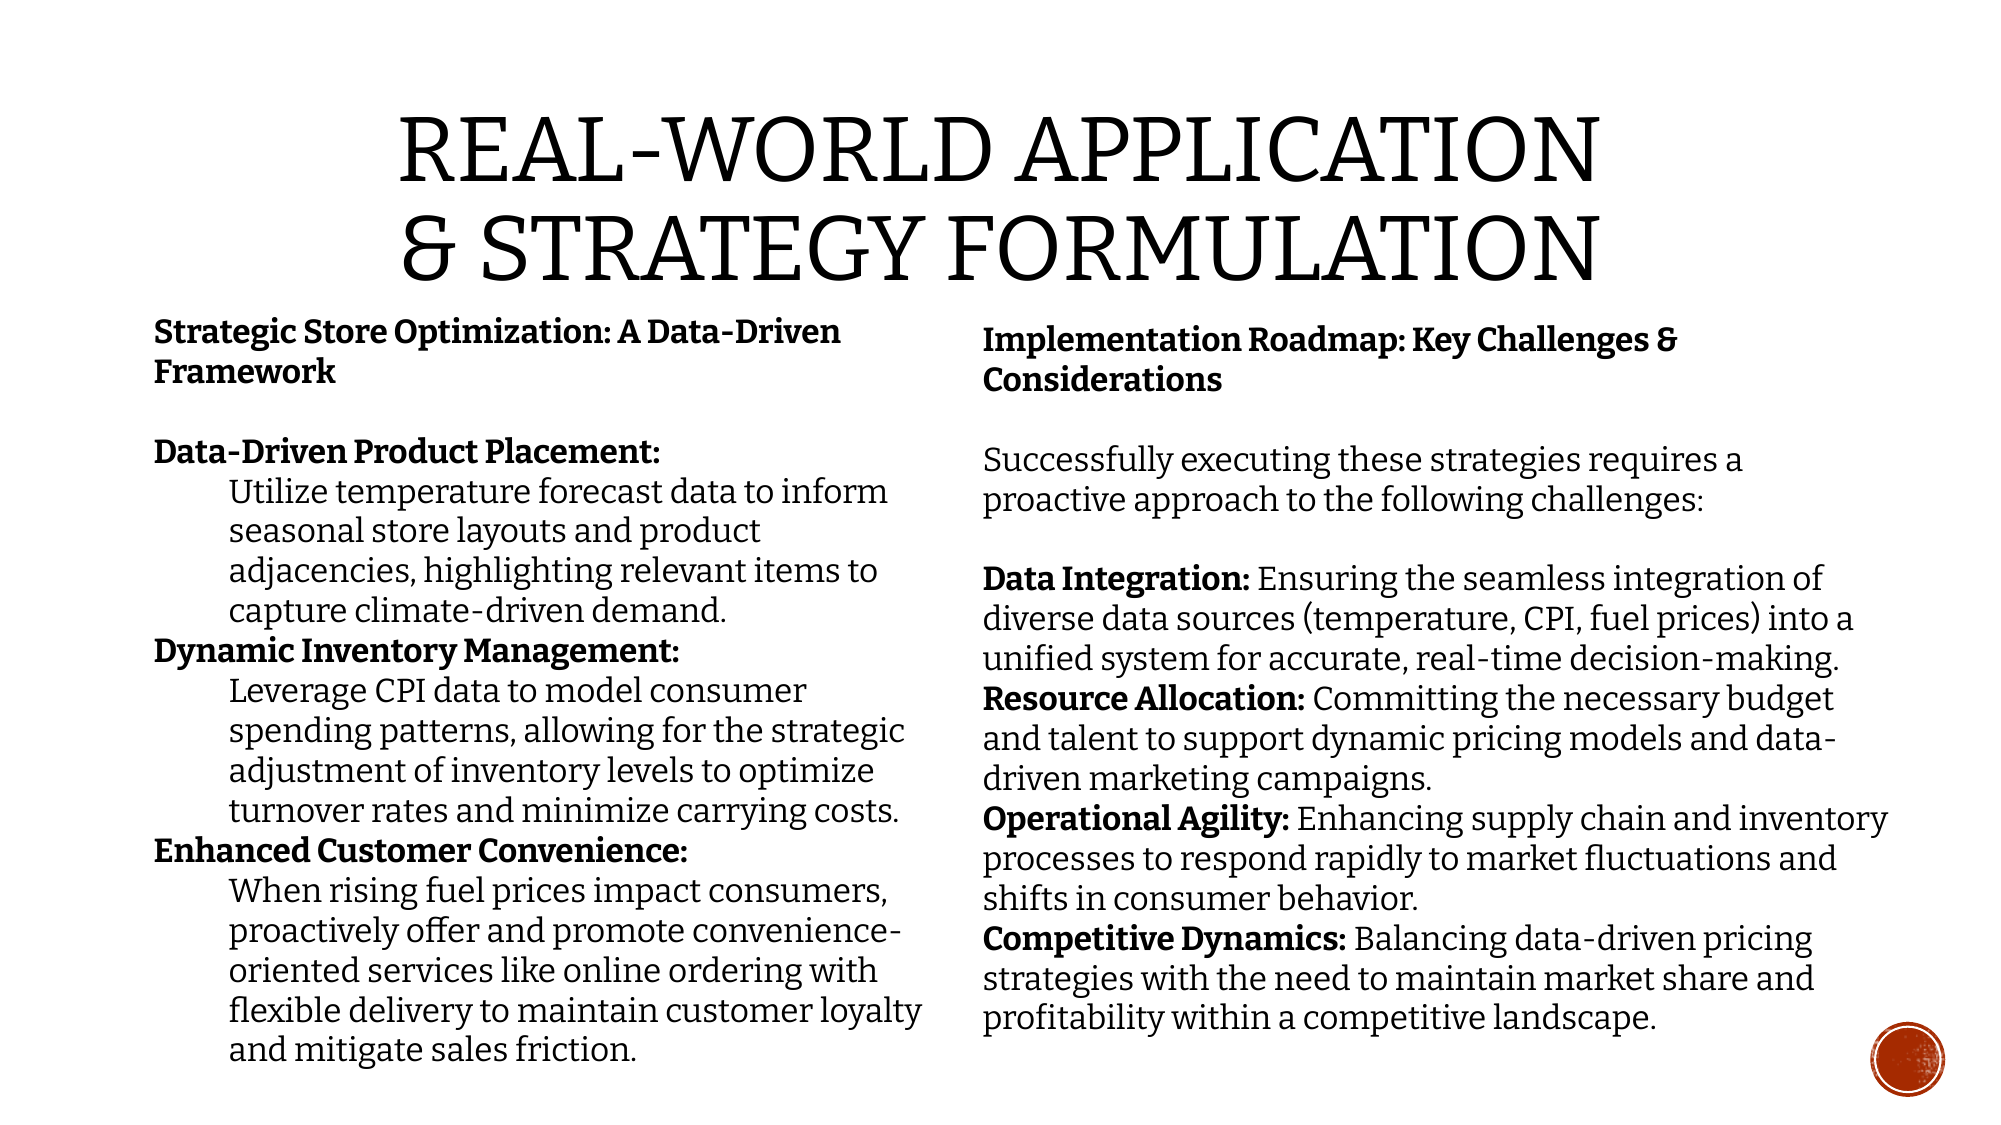

# Real-World Application & Strategy Formulation
Strategic Store Optimization: A Data-Driven Framework

Data-Driven Product Placement:
Utilize temperature forecast data to inform seasonal store layouts and product adjacencies, highlighting relevant items to capture climate-driven demand.
Dynamic Inventory Management:
Leverage CPI data to model consumer spending patterns, allowing for the strategic adjustment of inventory levels to optimize turnover rates and minimize carrying costs.
Enhanced Customer Convenience:
When rising fuel prices impact consumers, proactively offer and promote convenience-oriented services like online ordering with flexible delivery to maintain customer loyalty and mitigate sales friction.
Implementation Roadmap: Key Challenges & Considerations

Successfully executing these strategies requires a proactive approach to the following challenges:

Data Integration: Ensuring the seamless integration of diverse data sources (temperature, CPI, fuel prices) into a unified system for accurate, real-time decision-making.
Resource Allocation: Committing the necessary budget and talent to support dynamic pricing models and data-driven marketing campaigns.
Operational Agility: Enhancing supply chain and inventory processes to respond rapidly to market fluctuations and shifts in consumer behavior.
Competitive Dynamics: Balancing data-driven pricing strategies with the need to maintain market share and profitability within a competitive landscape.